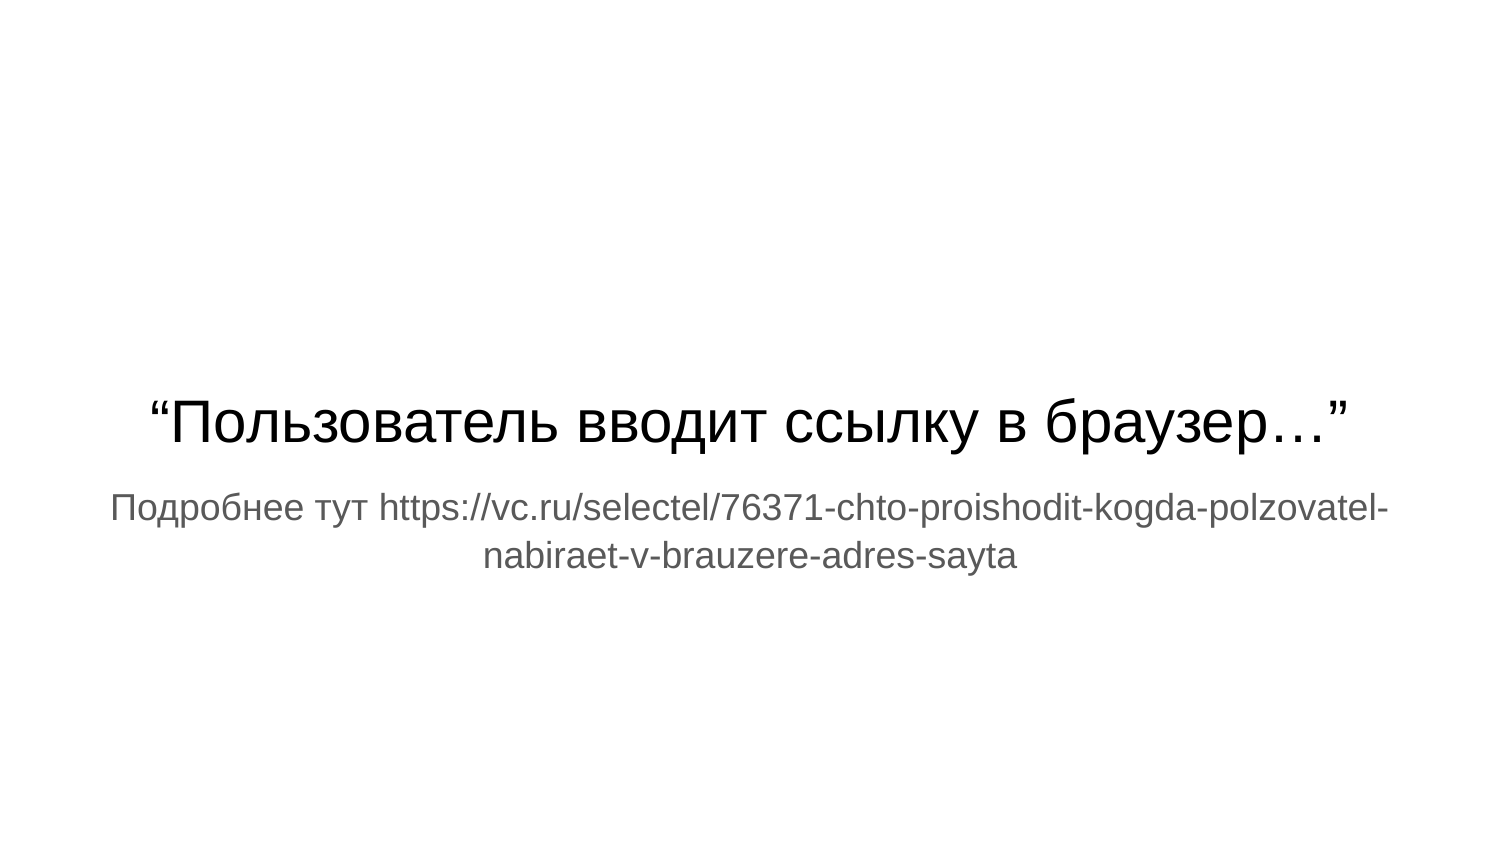

# “Пользователь вводит ссылку в браузер…”
Подробнее тут https://vc.ru/selectel/76371-chto-proishodit-kogda-polzovatel-nabiraet-v-brauzere-adres-sayta